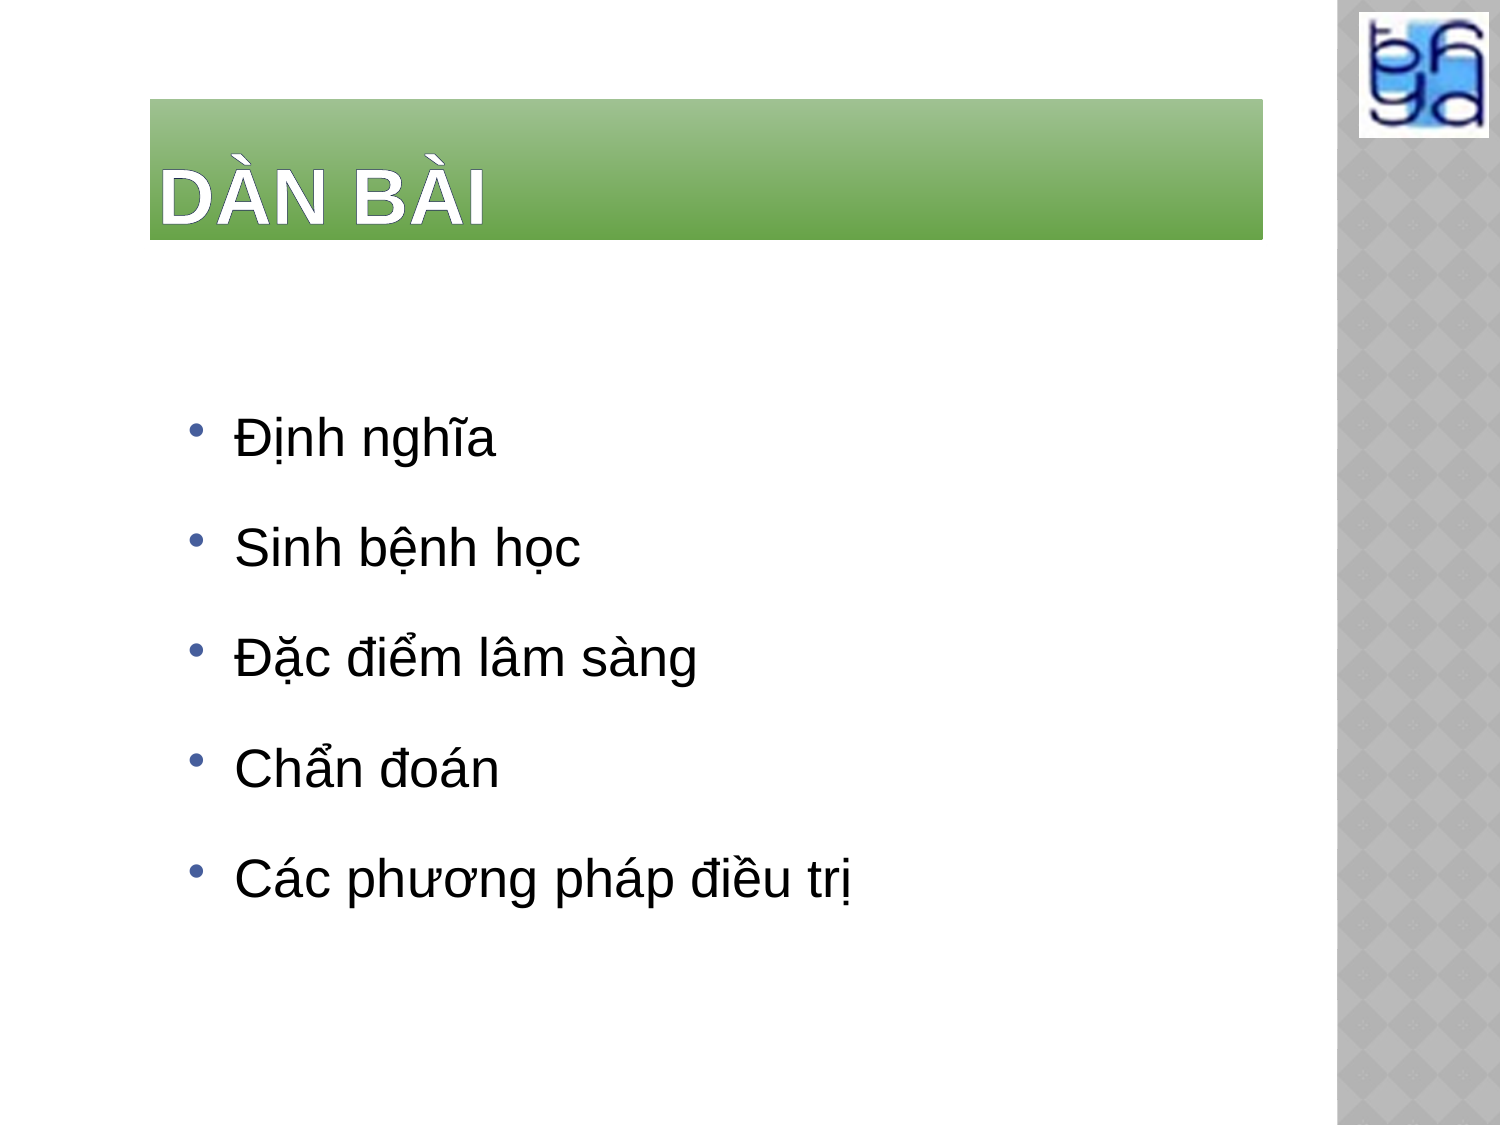

# DÀN BÀI
Định nghĩa
Sinh bệnh học
Đặc điểm lâm sàng
Chẩn đoán
Các phương pháp điều trị